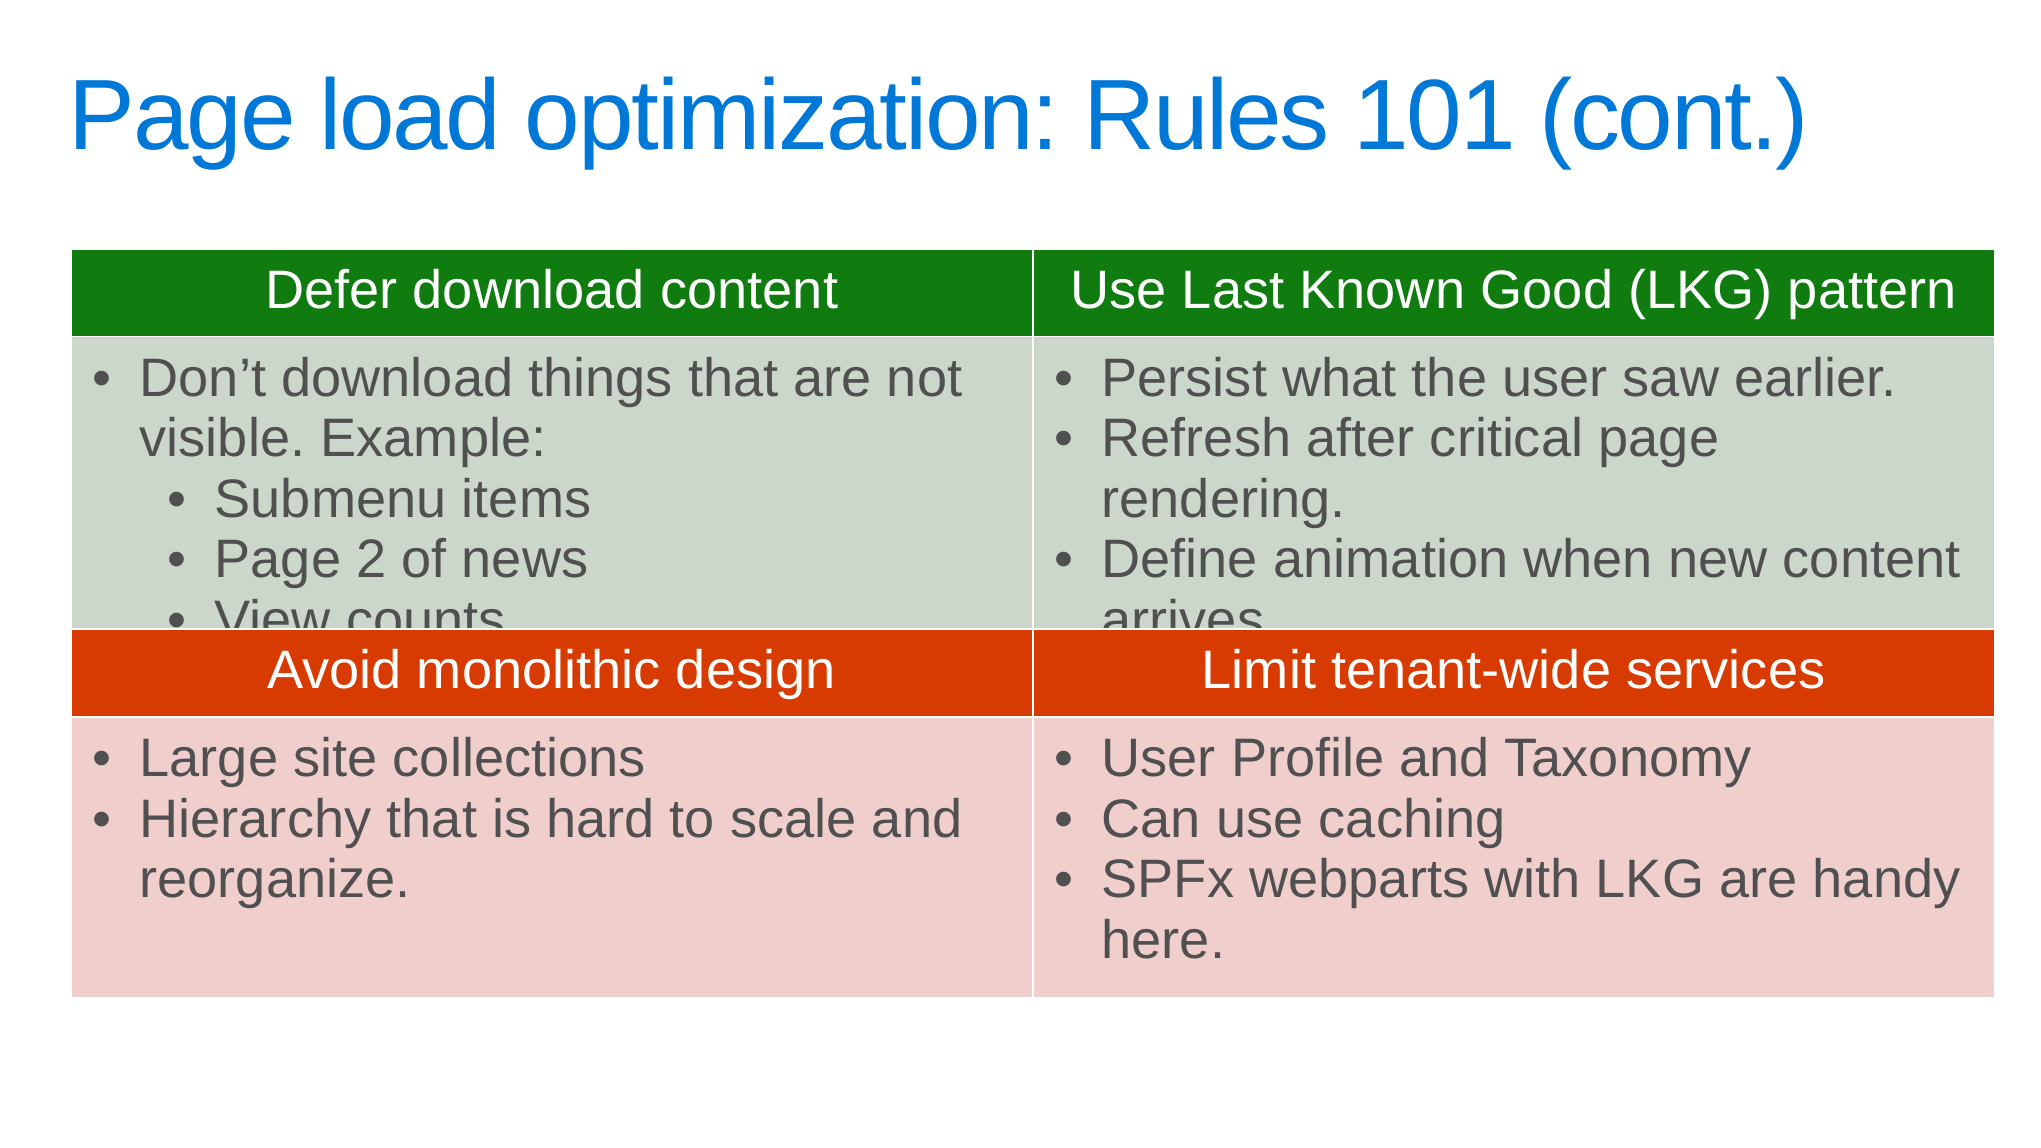

# Page load optimization: Rules 101 (cont.)

| Defer download content | Use Last Known Good (LKG) pattern |
| --- | --- |
| Don’t download things that are not visible. Example: Submenu items Page 2 of news View counts Social decorations | Persist what the user saw earlier. Refresh after critical page rendering. Define animation when new content arrives. SPFx webparts support LKG. |
| Avoid monolithic design | Limit tenant-wide services |
| --- | --- |
| Large site collections Hierarchy that is hard to scale and reorganize. | User Profile and Taxonomy Can use caching SPFx webparts with LKG are handy here. |